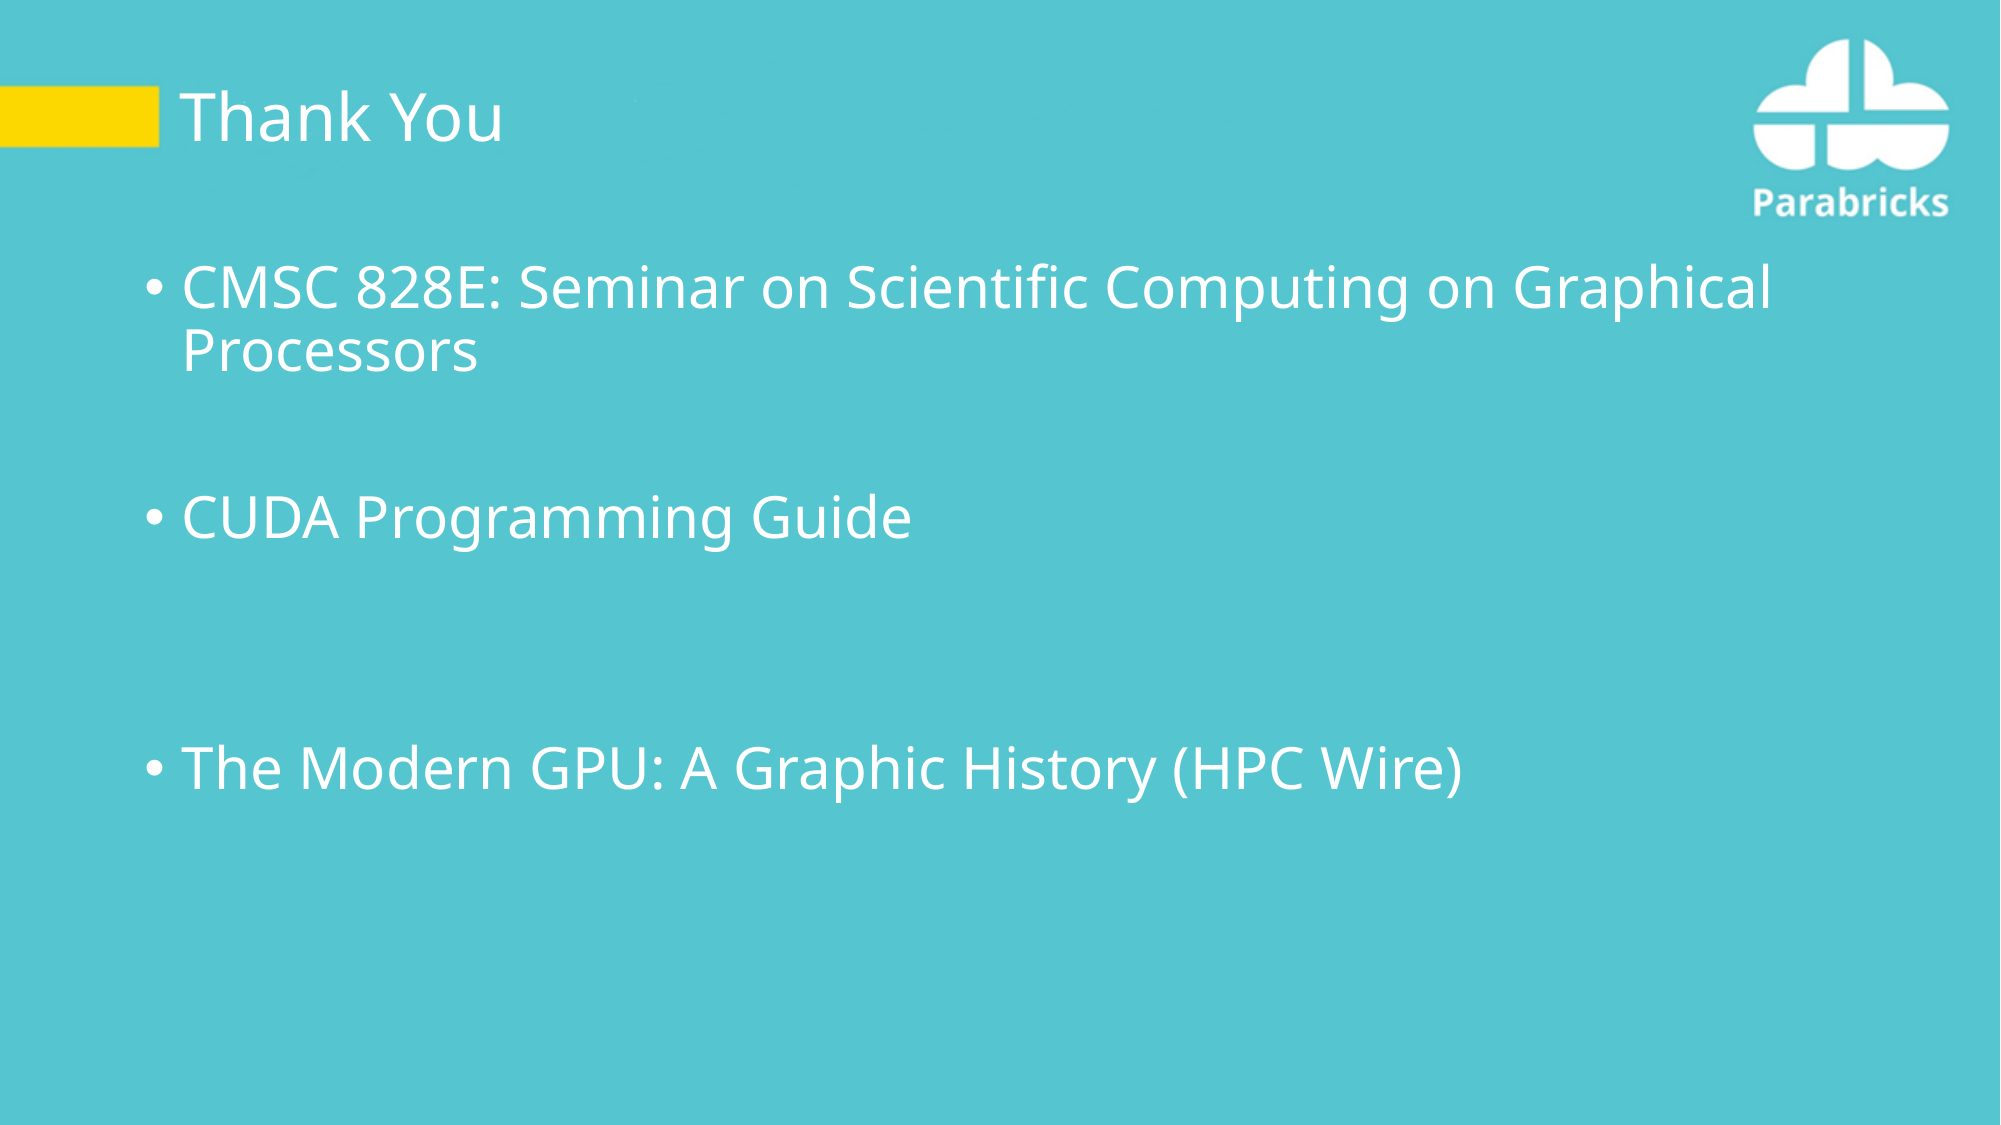

# Thank You
CMSC 828E: Seminar on Scientific Computing on Graphical Processors

CUDA Programming Guide

The Modern GPU: A Graphic History (HPC Wire)